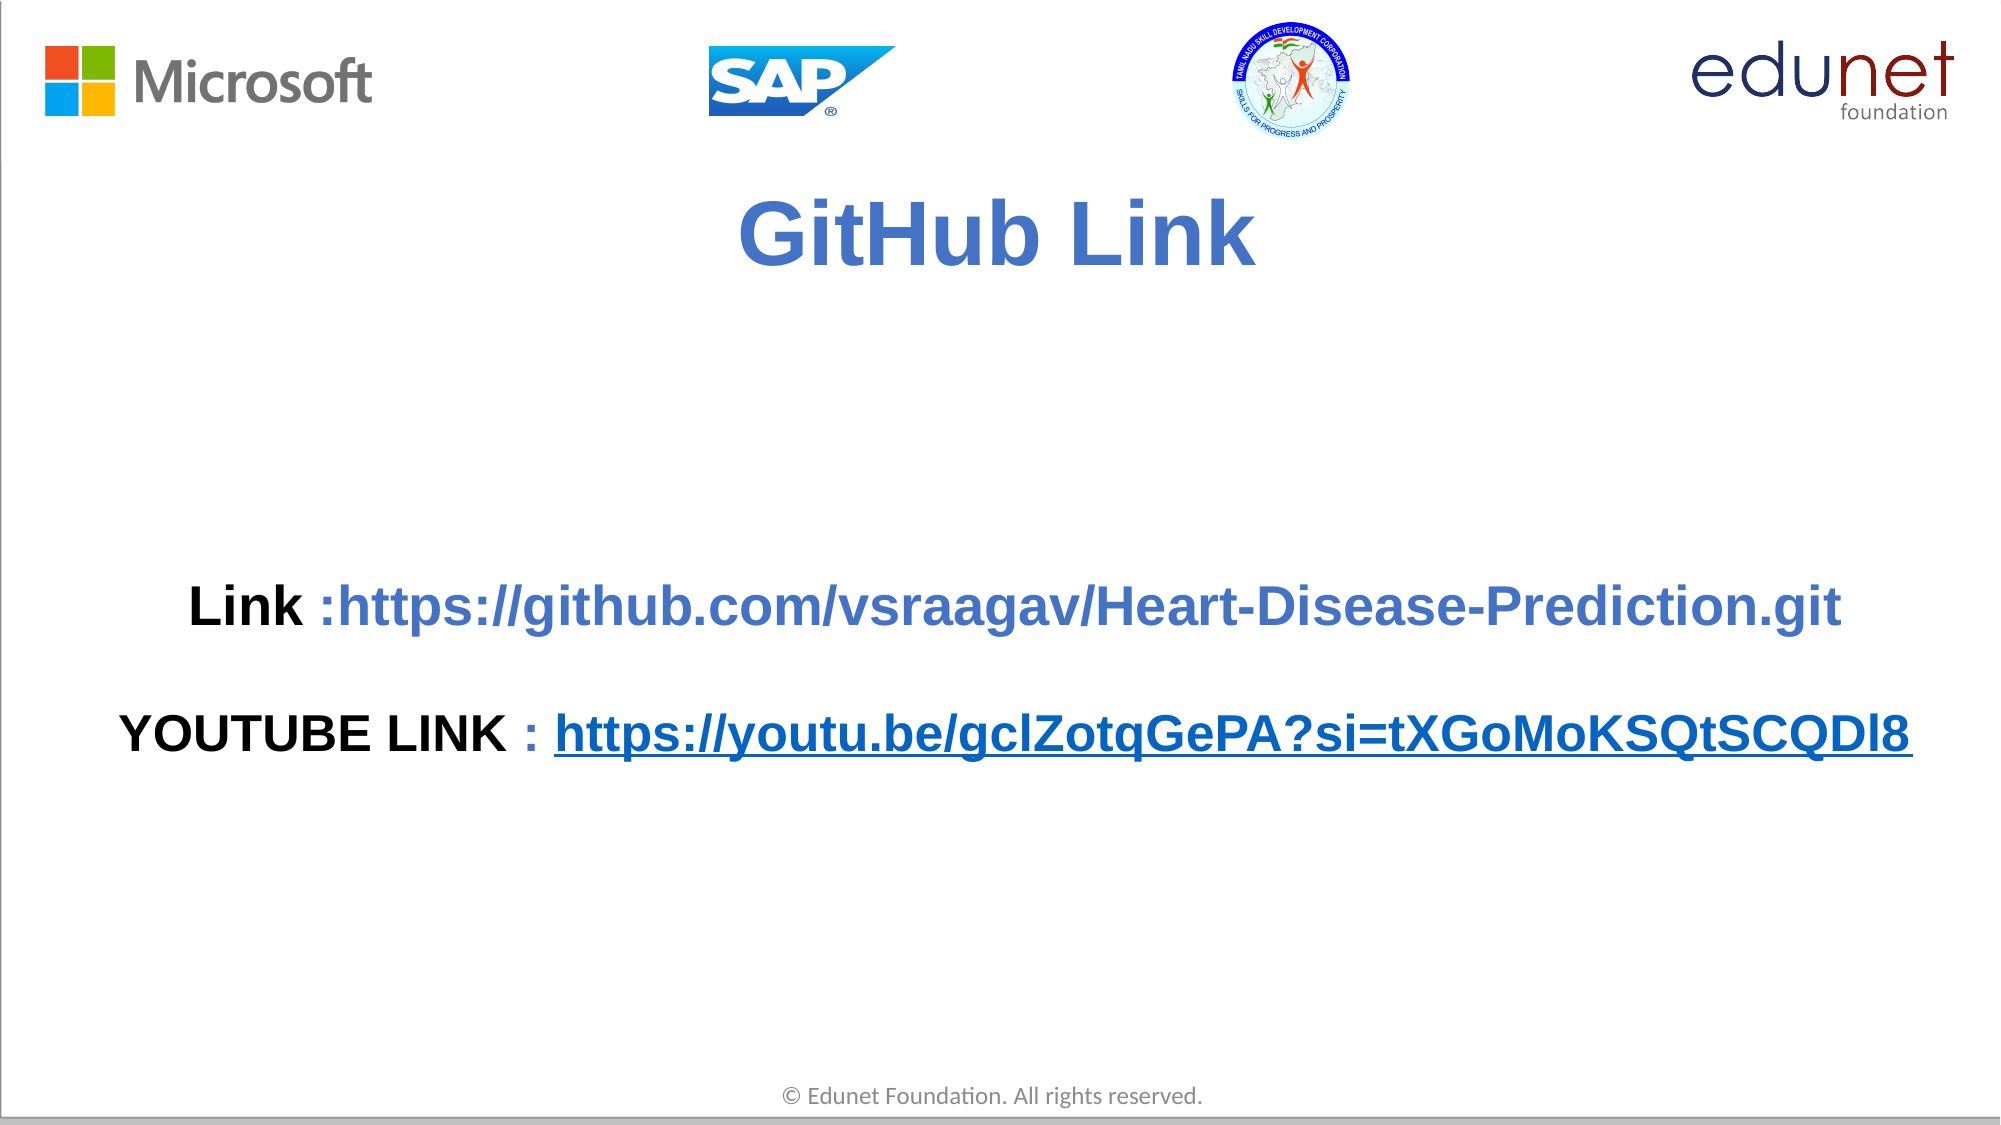

# GitHub Link
Link :https://github.com/vsraagav/Heart-Disease-Prediction.git

YOUTUBE LINK : https://youtu.be/gclZotqGePA?si=tXGoMoKSQtSCQDl8

© Edunet Foundation. All rights reserved.